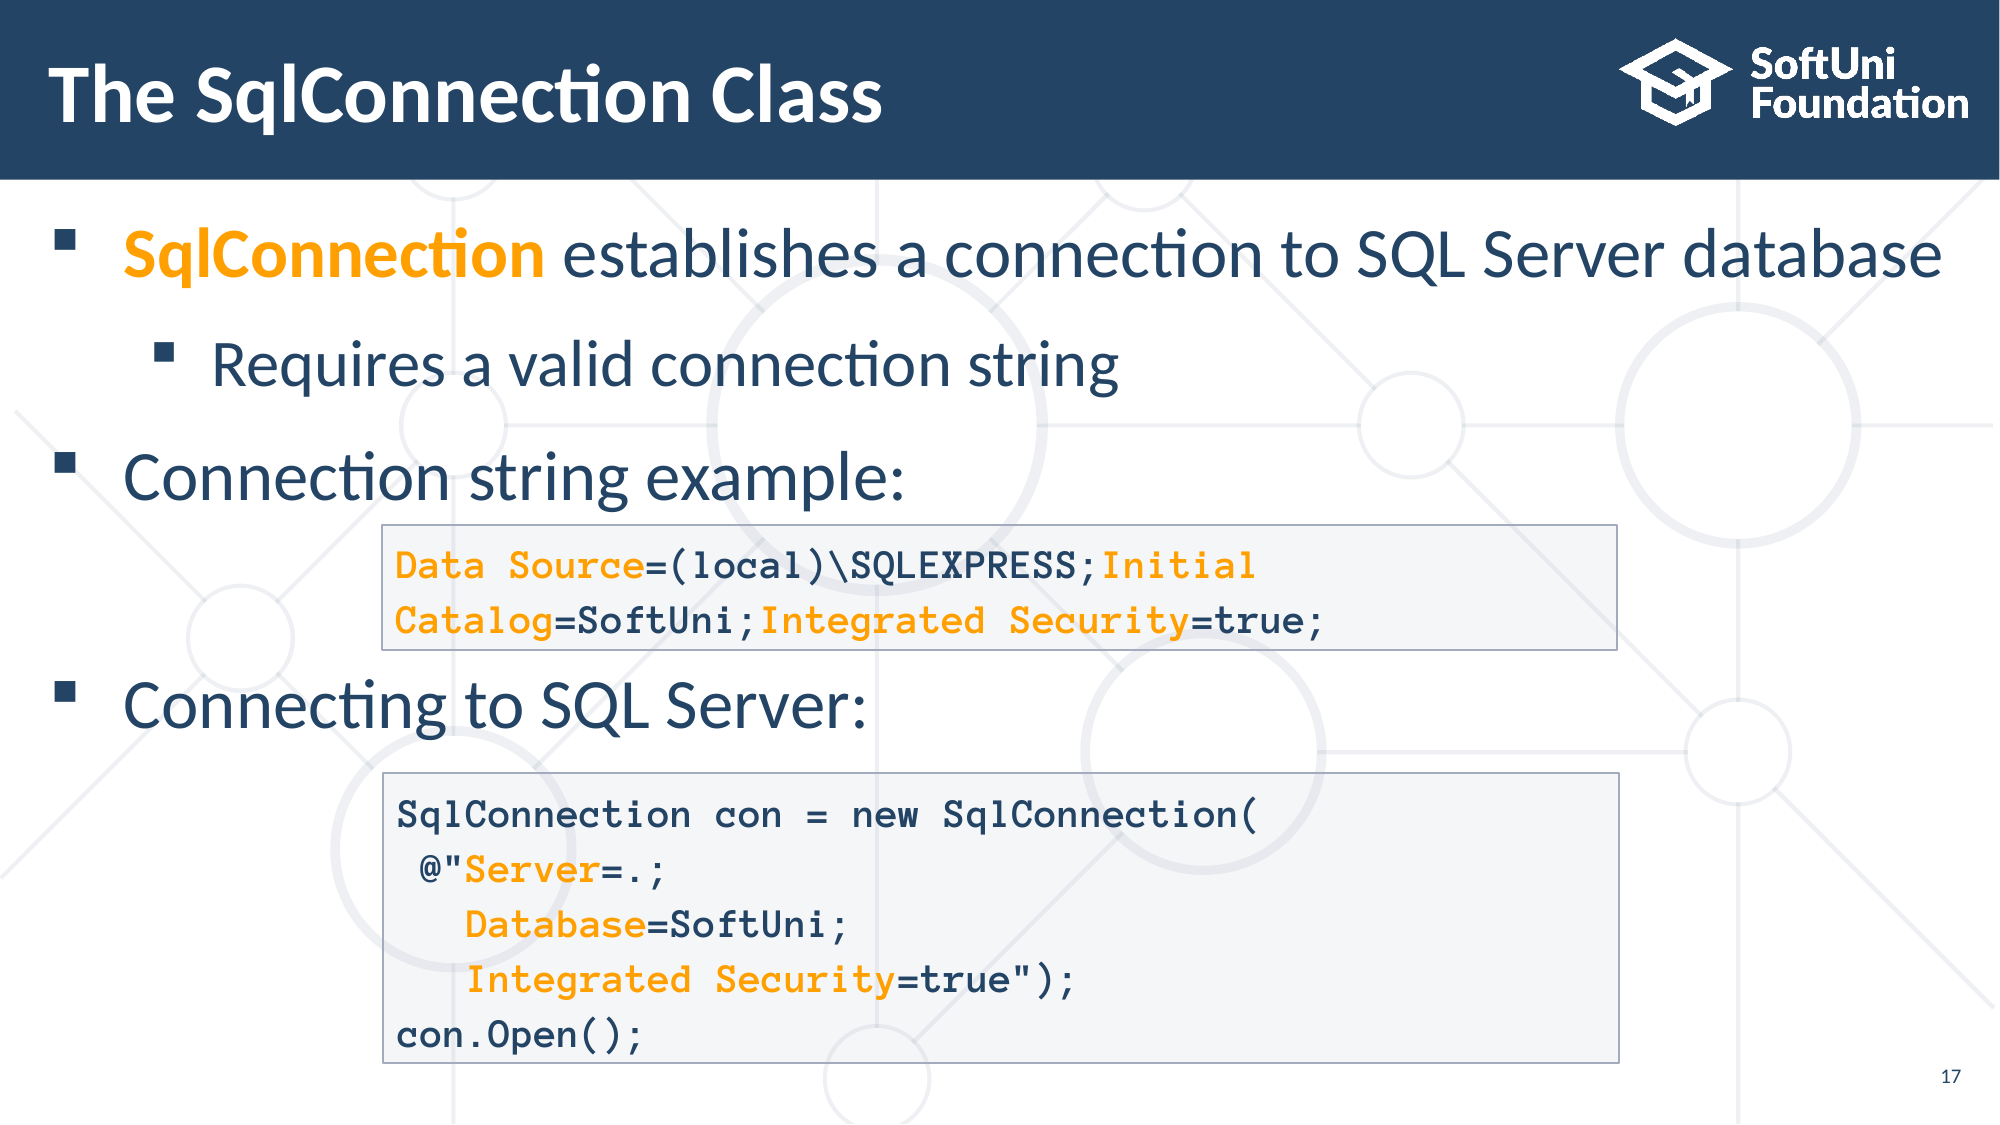

# The SqlConnection Class
SqlConnection establishes a connection to SQL Server database
Requires a valid connection string
Connection string example:

Connecting to SQL Server:
Data Source=(local)\SQLEXPRESS;Initial Catalog=SoftUni;Integrated Security=true;
SqlConnection con = new SqlConnection(
 @"Server=.;
   Database=SoftUni;
   Integrated Security=true");
con.Open();
17